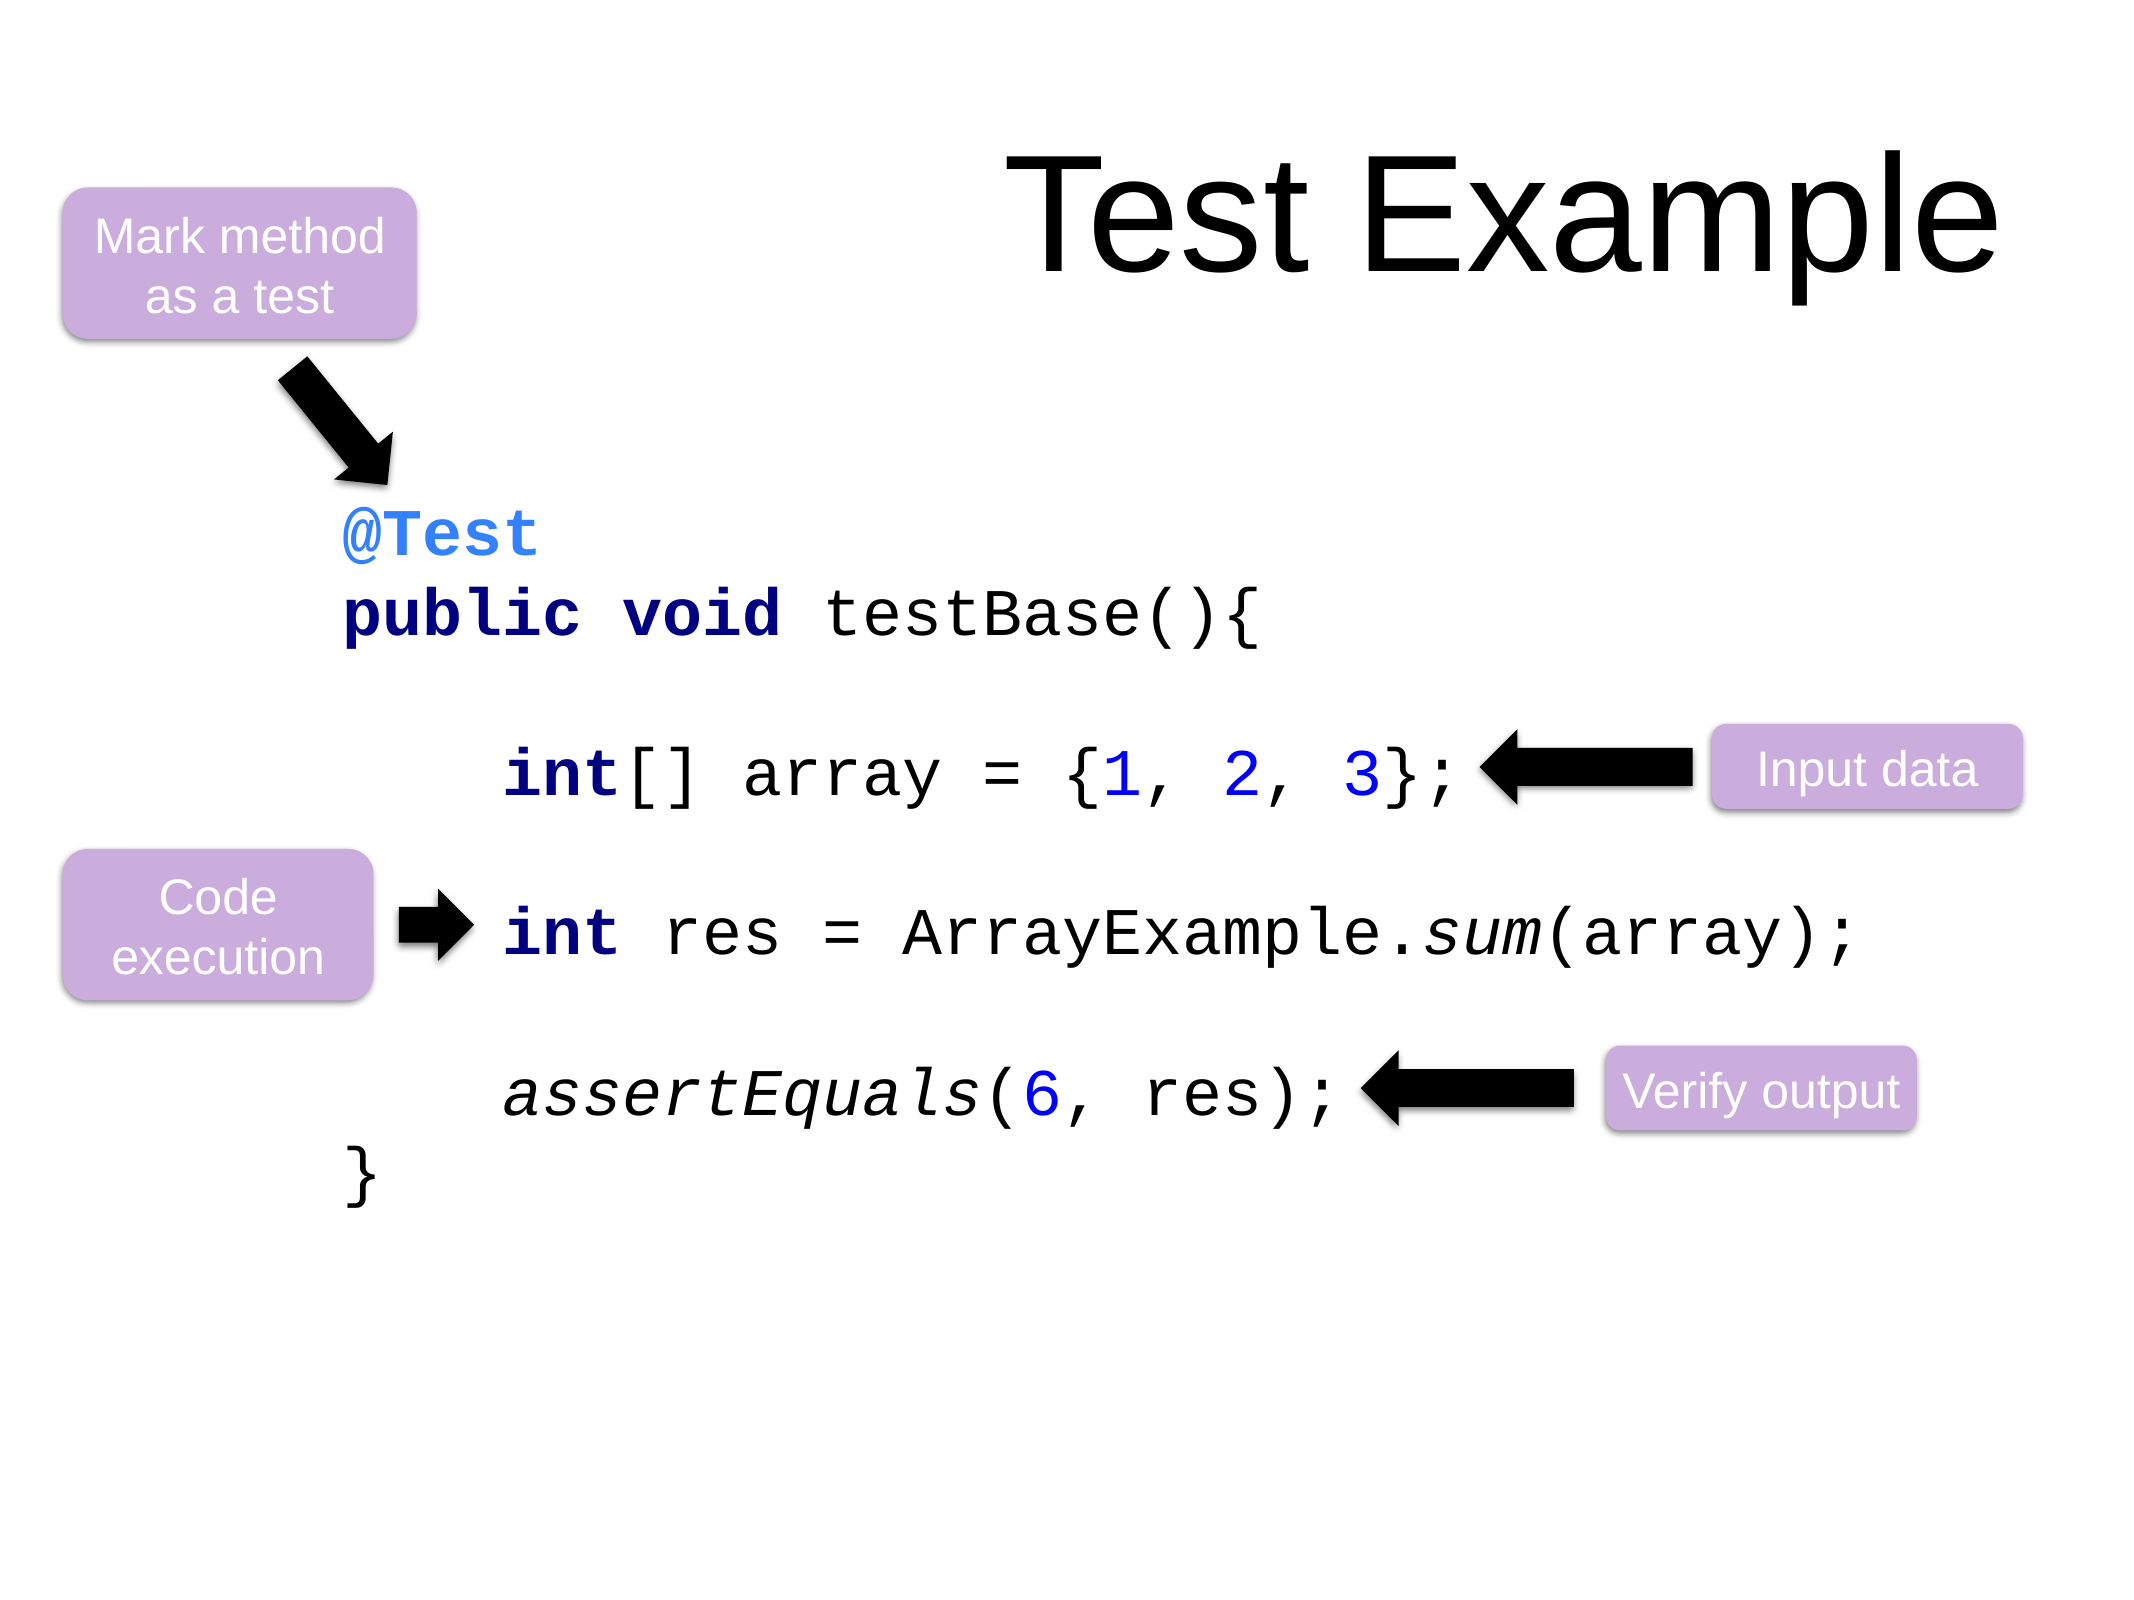

# Test Example
Mark method as a test

@Test
public void testBase(){
    int[] array = {1, 2, 3};
    int res = ArrayExample.sum(array);
    assertEquals(6, res);
}

Input data
Code execution

Verify output